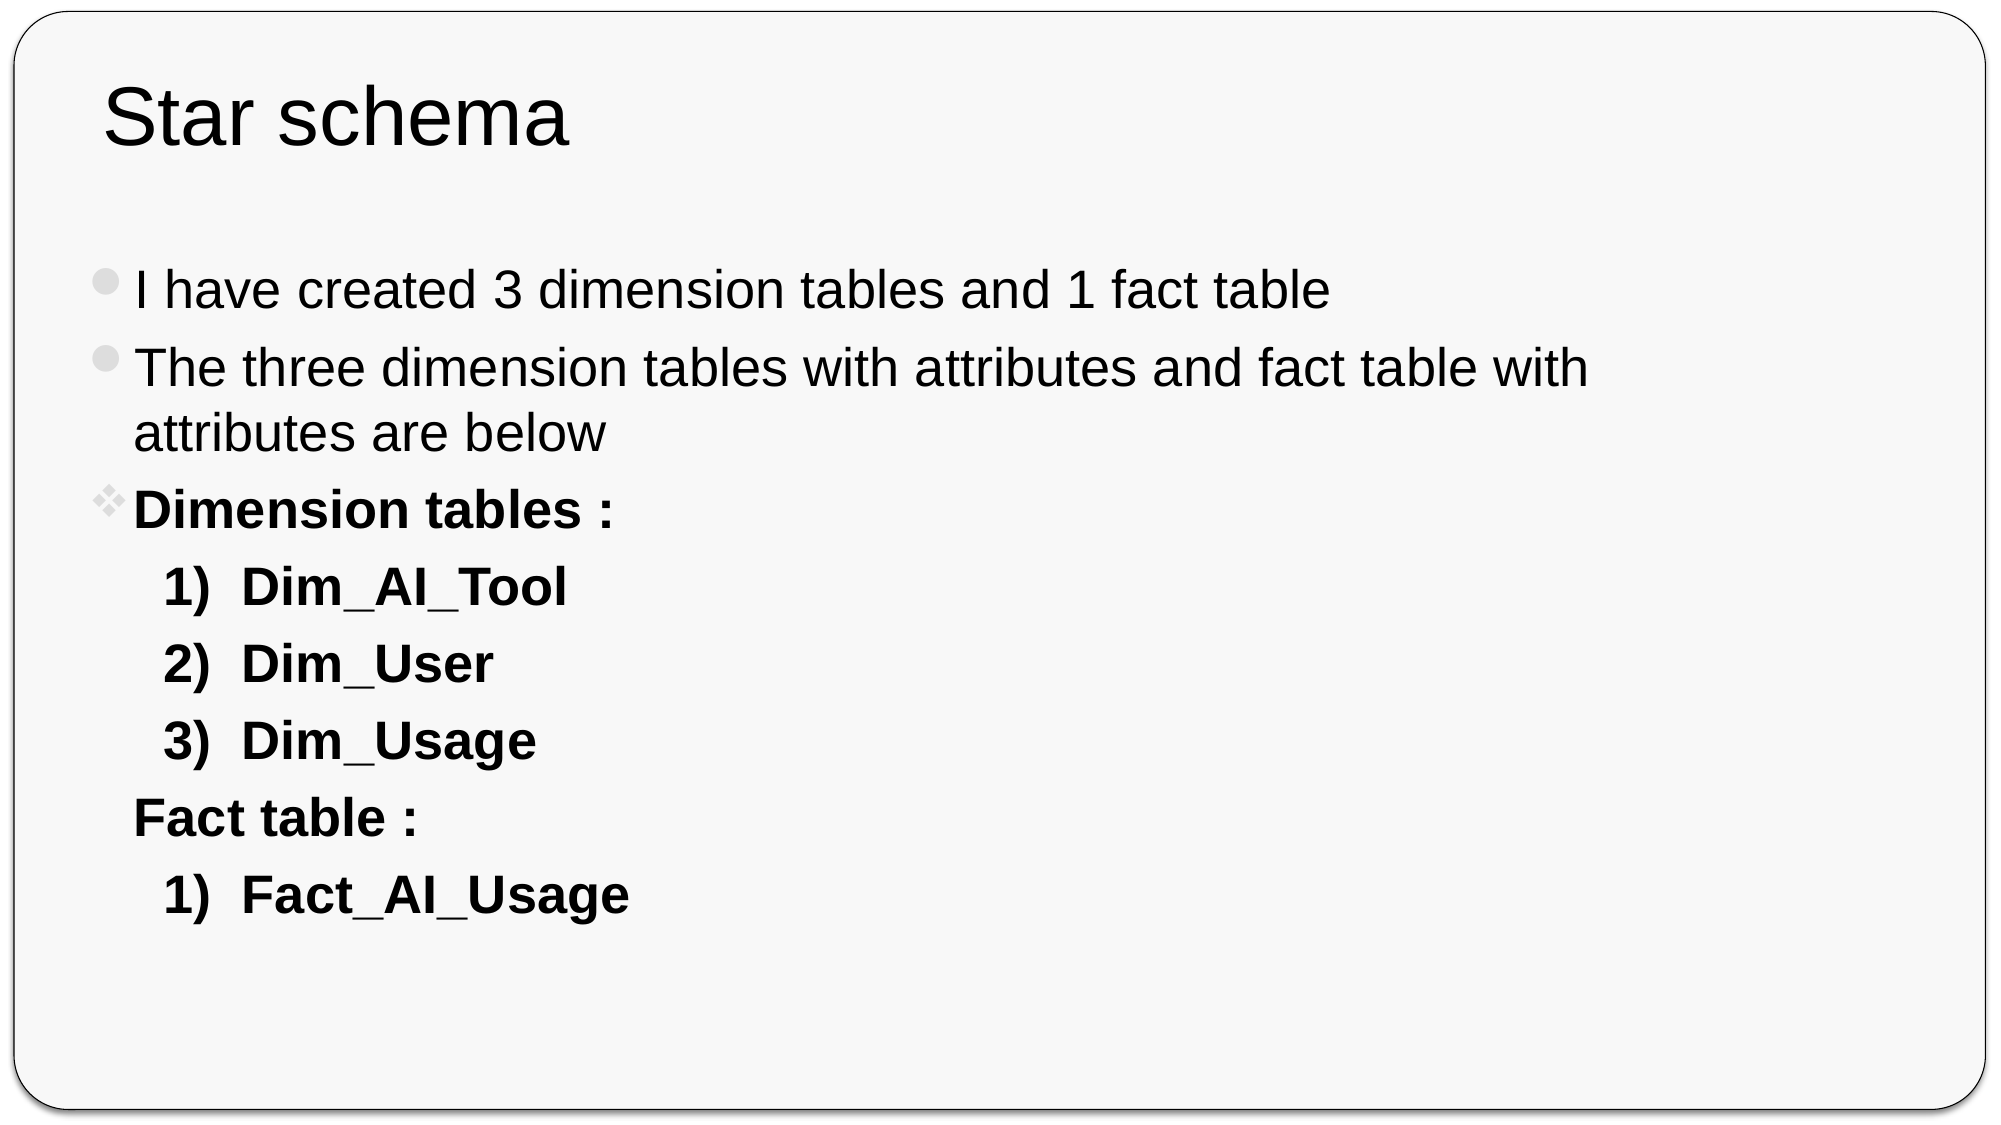

# Star schema
I have created 3 dimension tables and 1 fact table
The three dimension tables with attributes and fact table with attributes are below
Dimension tables :
     1)  Dim_AI_Tool
     2)  Dim_User
     3)  Dim_Usage
   Fact table :
     1)  Fact_AI_Usage